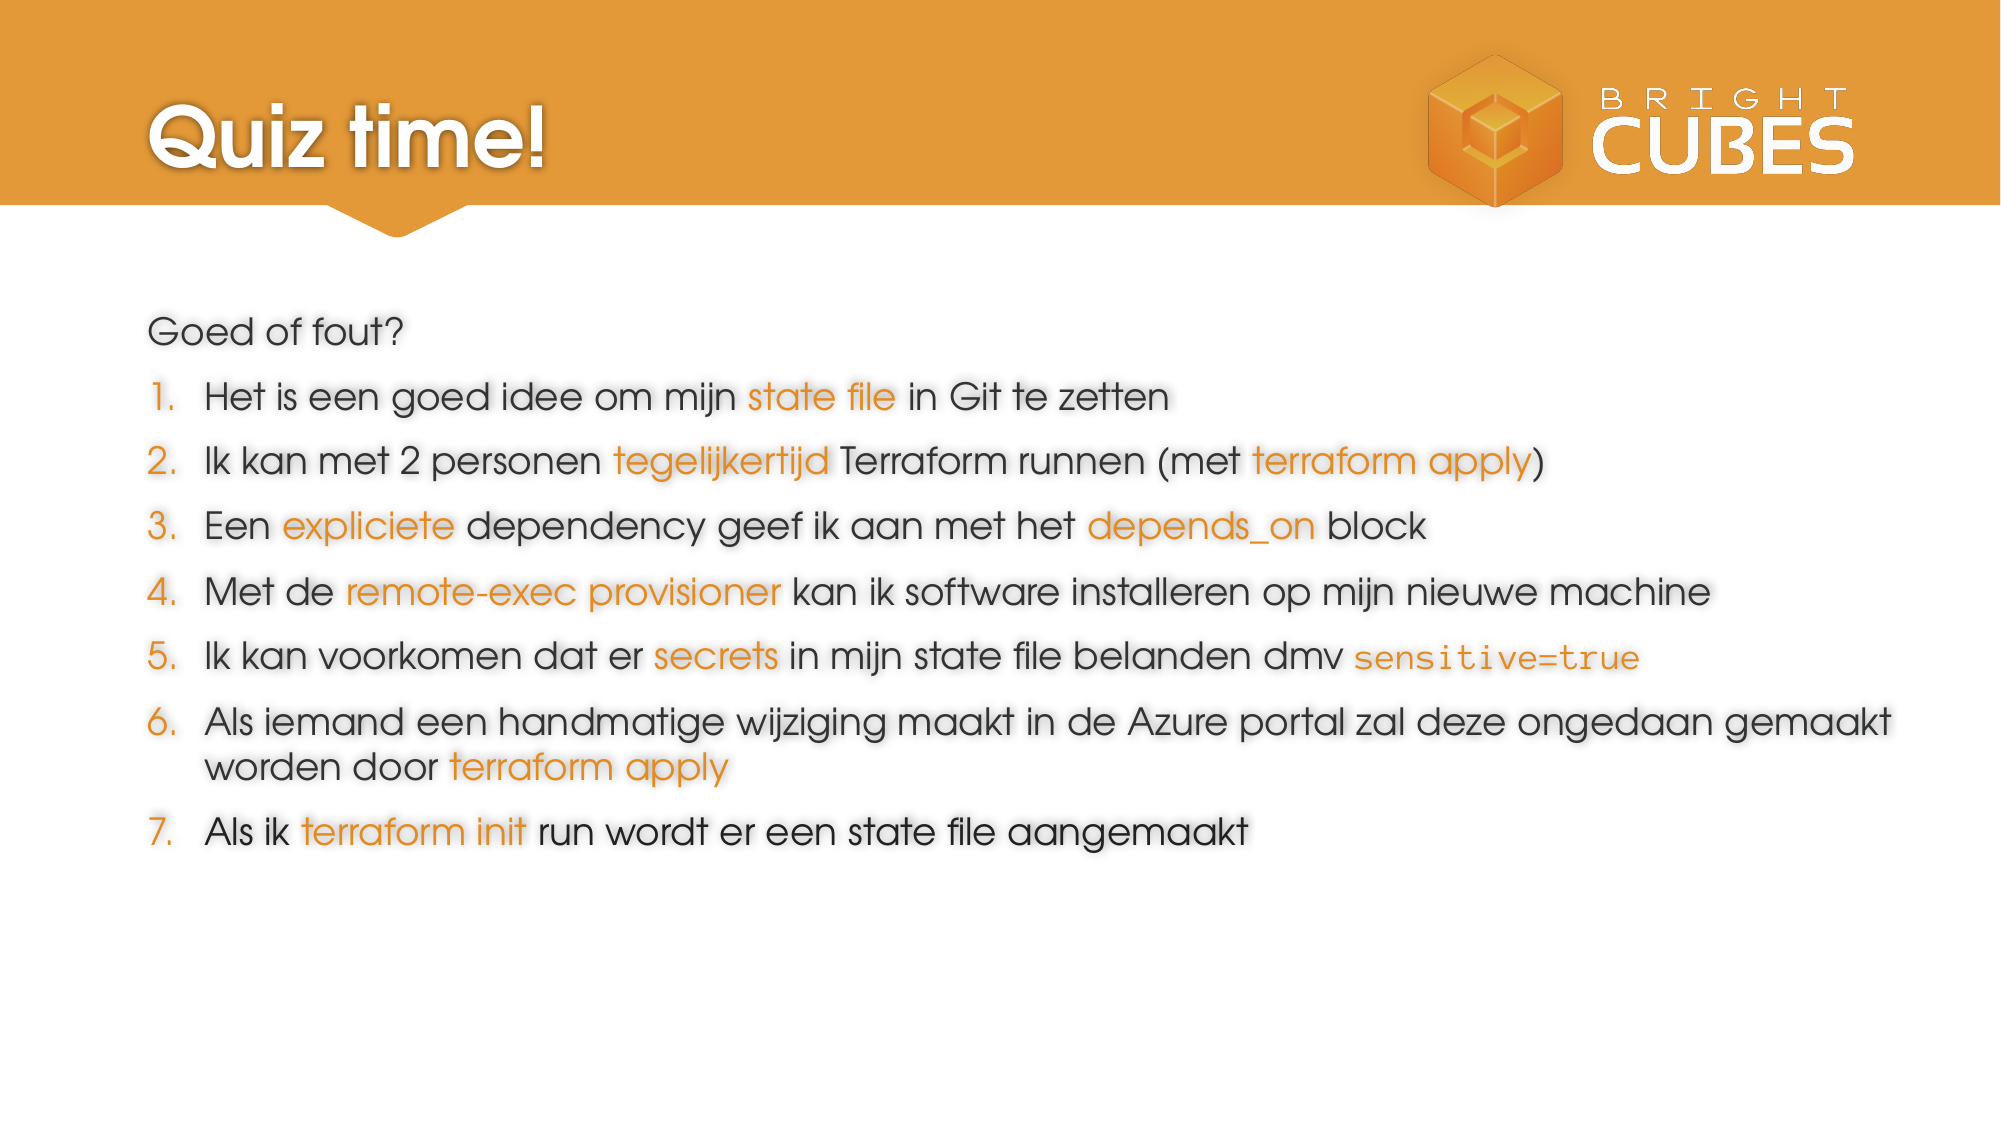

# Quiz time!
Goed of fout?
Het is een goed idee om mijn state file in Git te zetten
Ik kan met 2 personen tegelijkertijd Terraform runnen (met terraform apply)
Een expliciete dependency geef ik aan met het depends_on block
Met de remote-exec provisioner kan ik software installeren op mijn nieuwe machine
Ik kan voorkomen dat er secrets in mijn state file belanden dmv sensitive=true
Als iemand een handmatige wijziging maakt in de Azure portal zal deze ongedaan gemaakt worden door terraform apply
Als ik terraform init run wordt er een state file aangemaakt